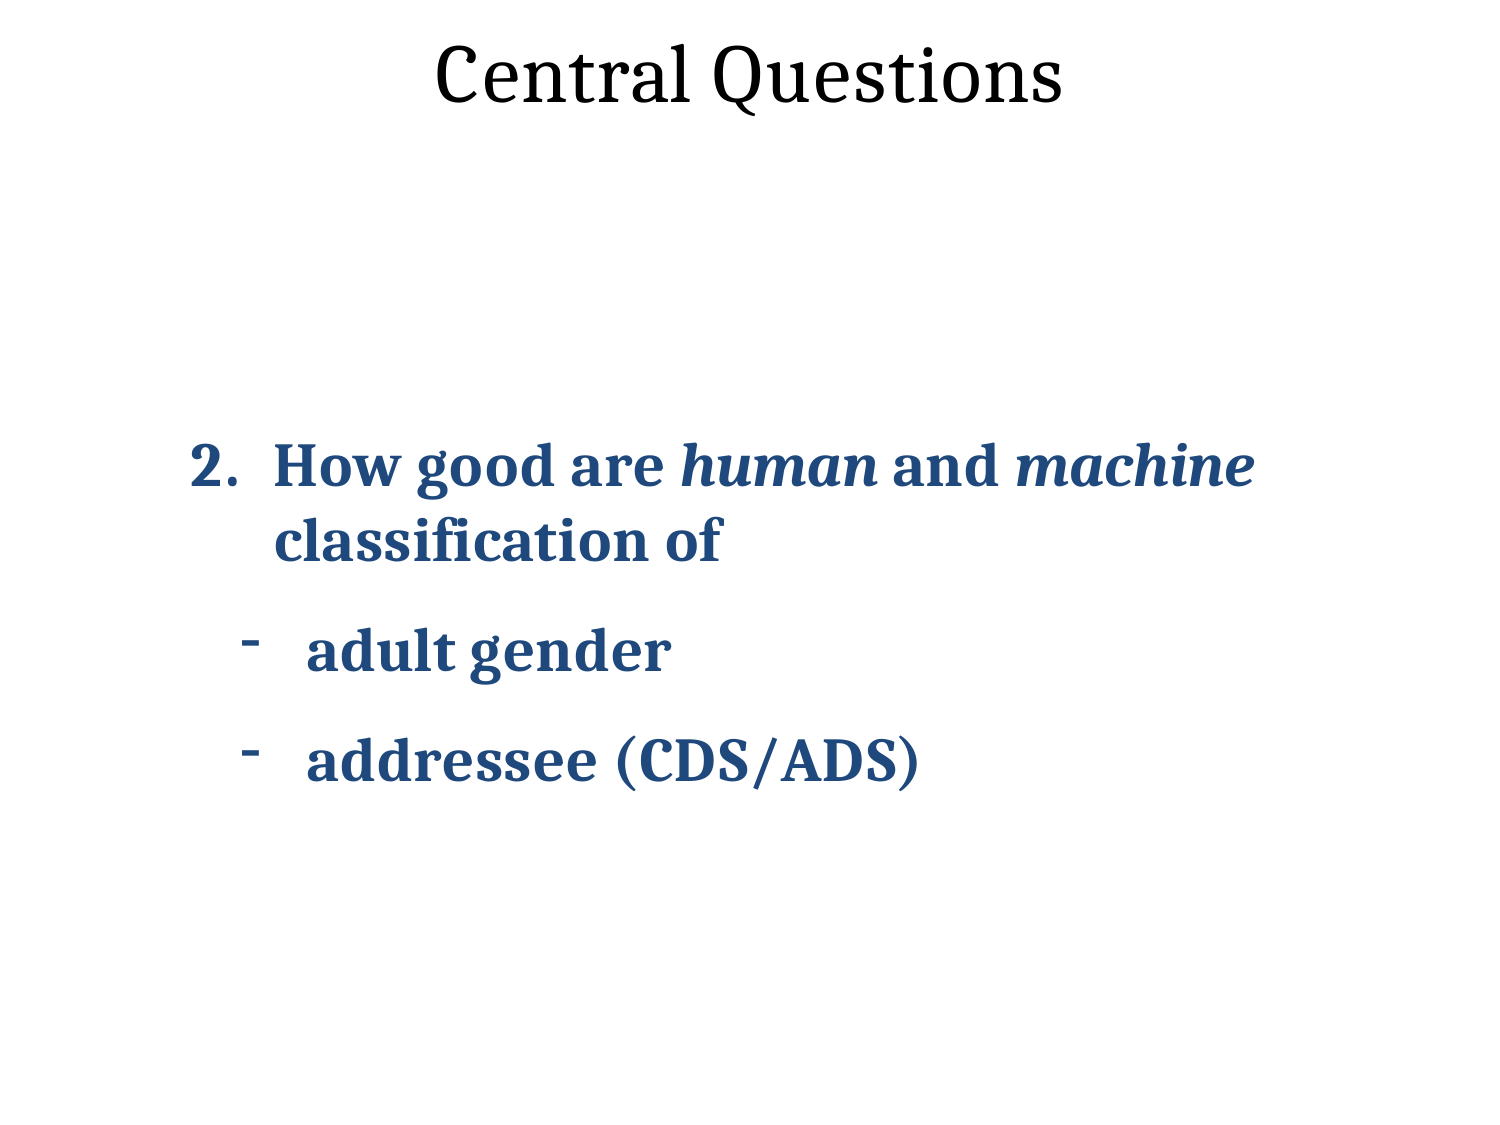

# Central Questions
How good are human and machine classification of
adult gender
addressee (CDS/ADS)